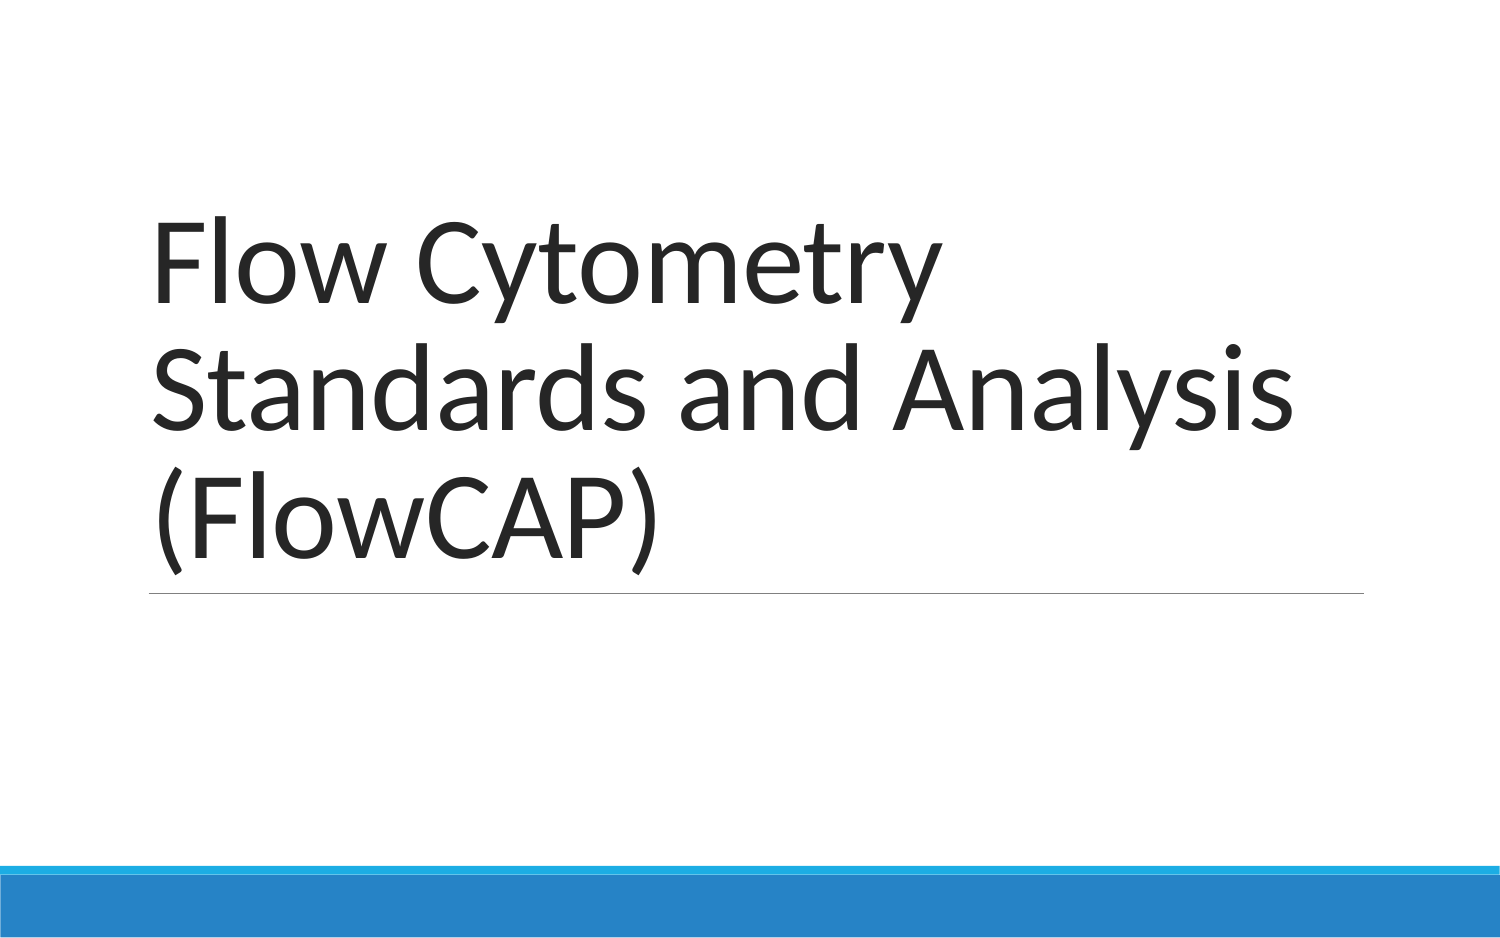

# Flow Cytometry Standards and Analysis (FlowCAP)